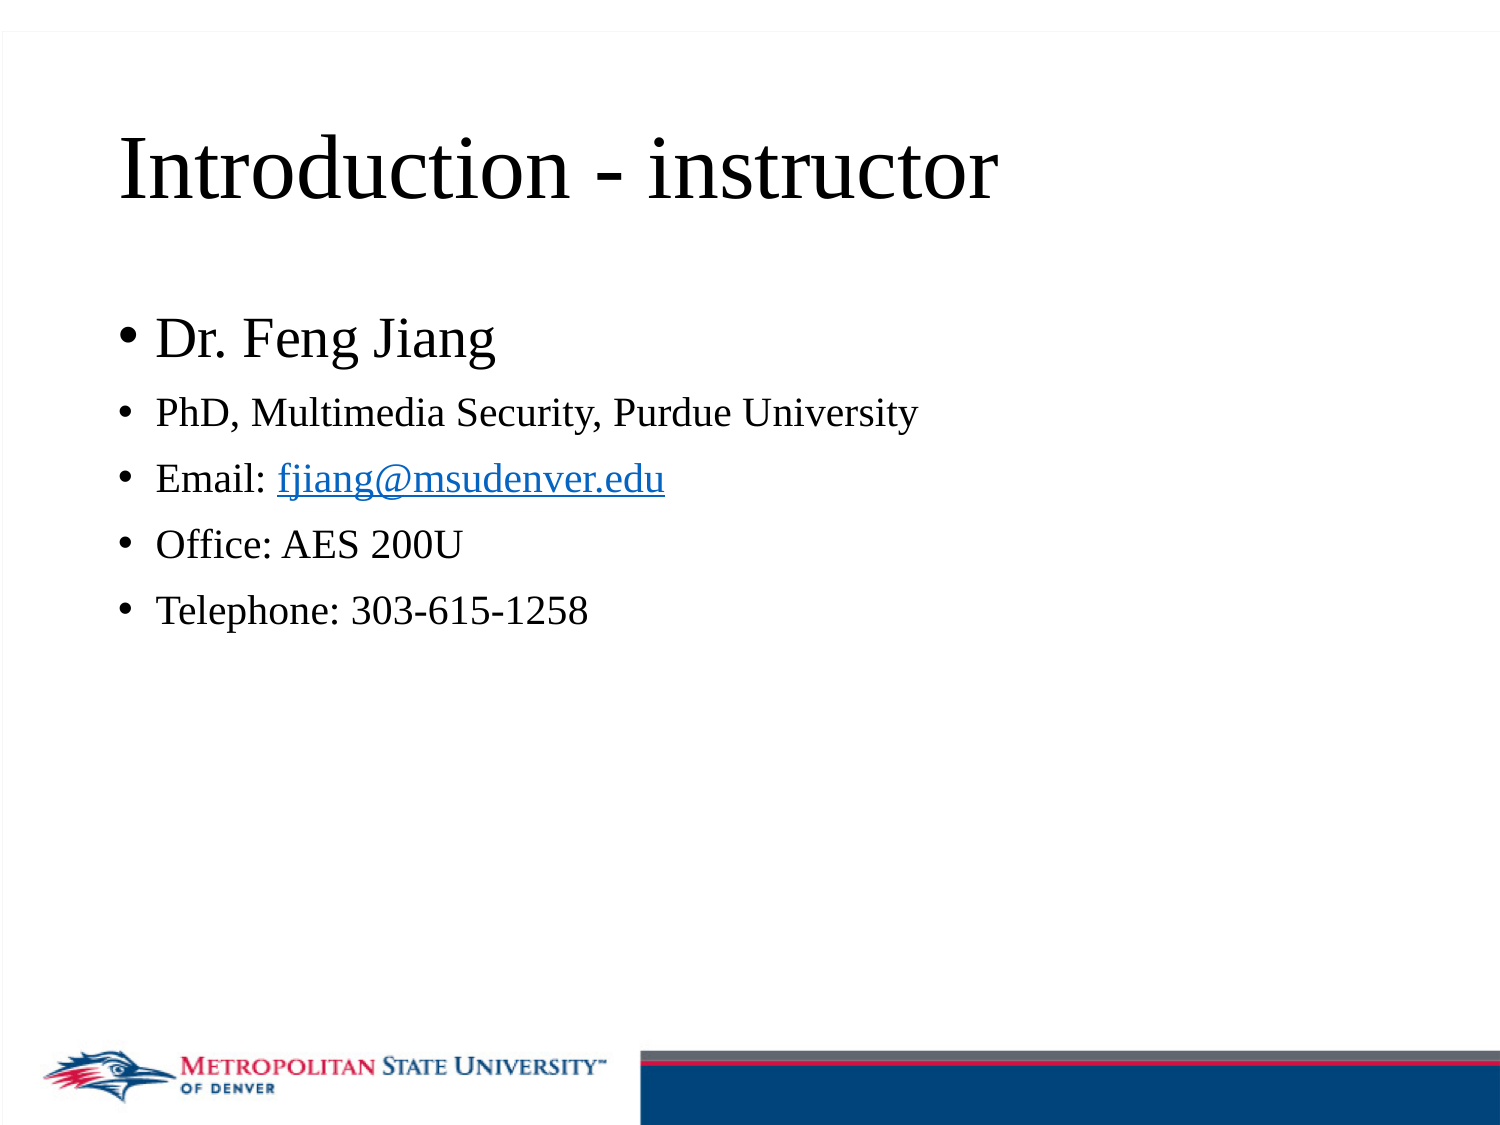

# Introduction - instructor
Dr. Feng Jiang
PhD, Multimedia Security, Purdue University
Email: fjiang@msudenver.edu
Office: AES 200U
Telephone: 303-615-1258